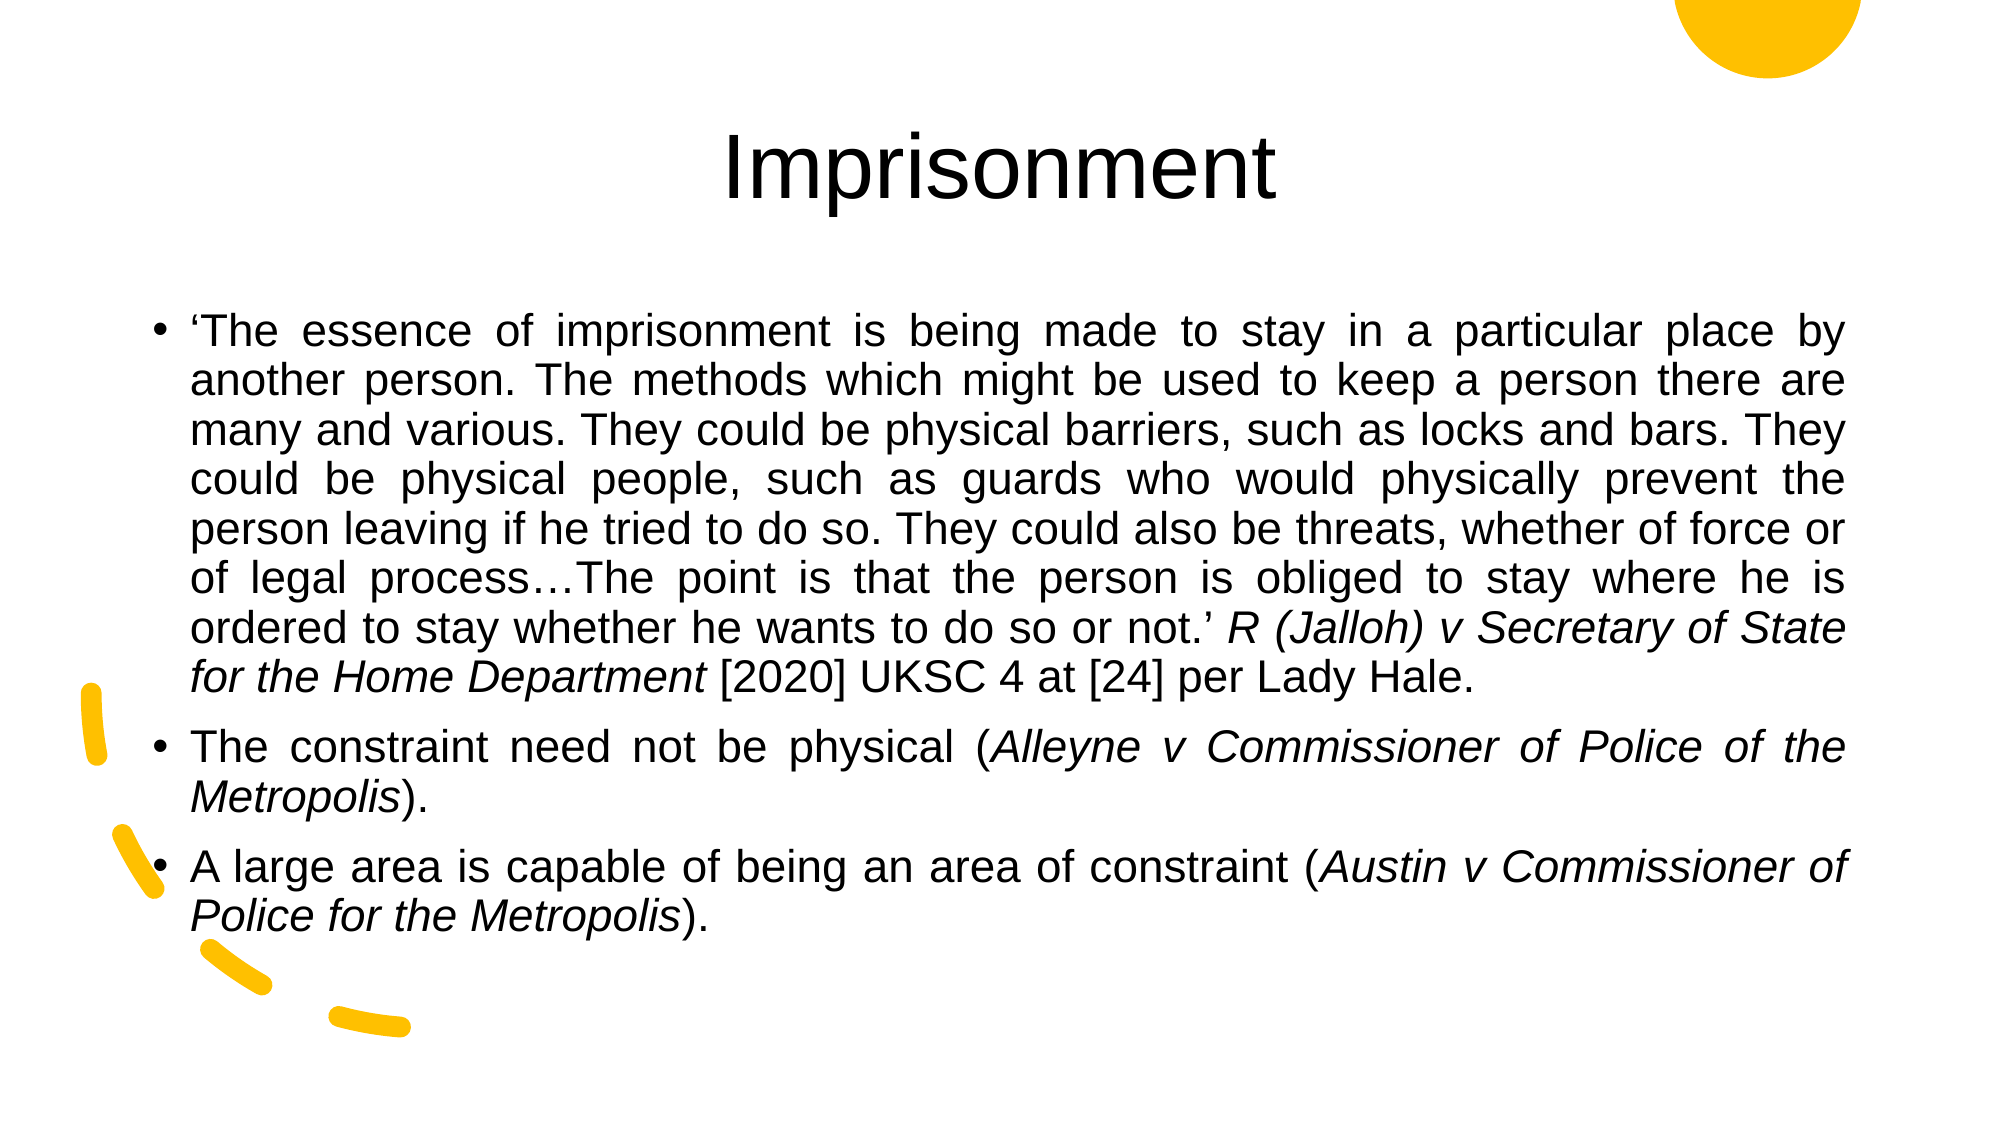

# Imprisonment
‘The essence of imprisonment is being made to stay in a particular place by another person. The methods which might be used to keep a person there are many and various. They could be physical barriers, such as locks and bars. They could be physical people, such as guards who would physically prevent the person leaving if he tried to do so. They could also be threats, whether of force or of legal process…The point is that the person is obliged to stay where he is ordered to stay whether he wants to do so or not.’ R (Jalloh) v Secretary of State for the Home Department [2020] UKSC 4 at [24] per Lady Hale.
The constraint need not be physical (Alleyne v Commissioner of Police of the Metropolis).
A large area is capable of being an area of constraint (Austin v Commissioner of Police for the Metropolis).